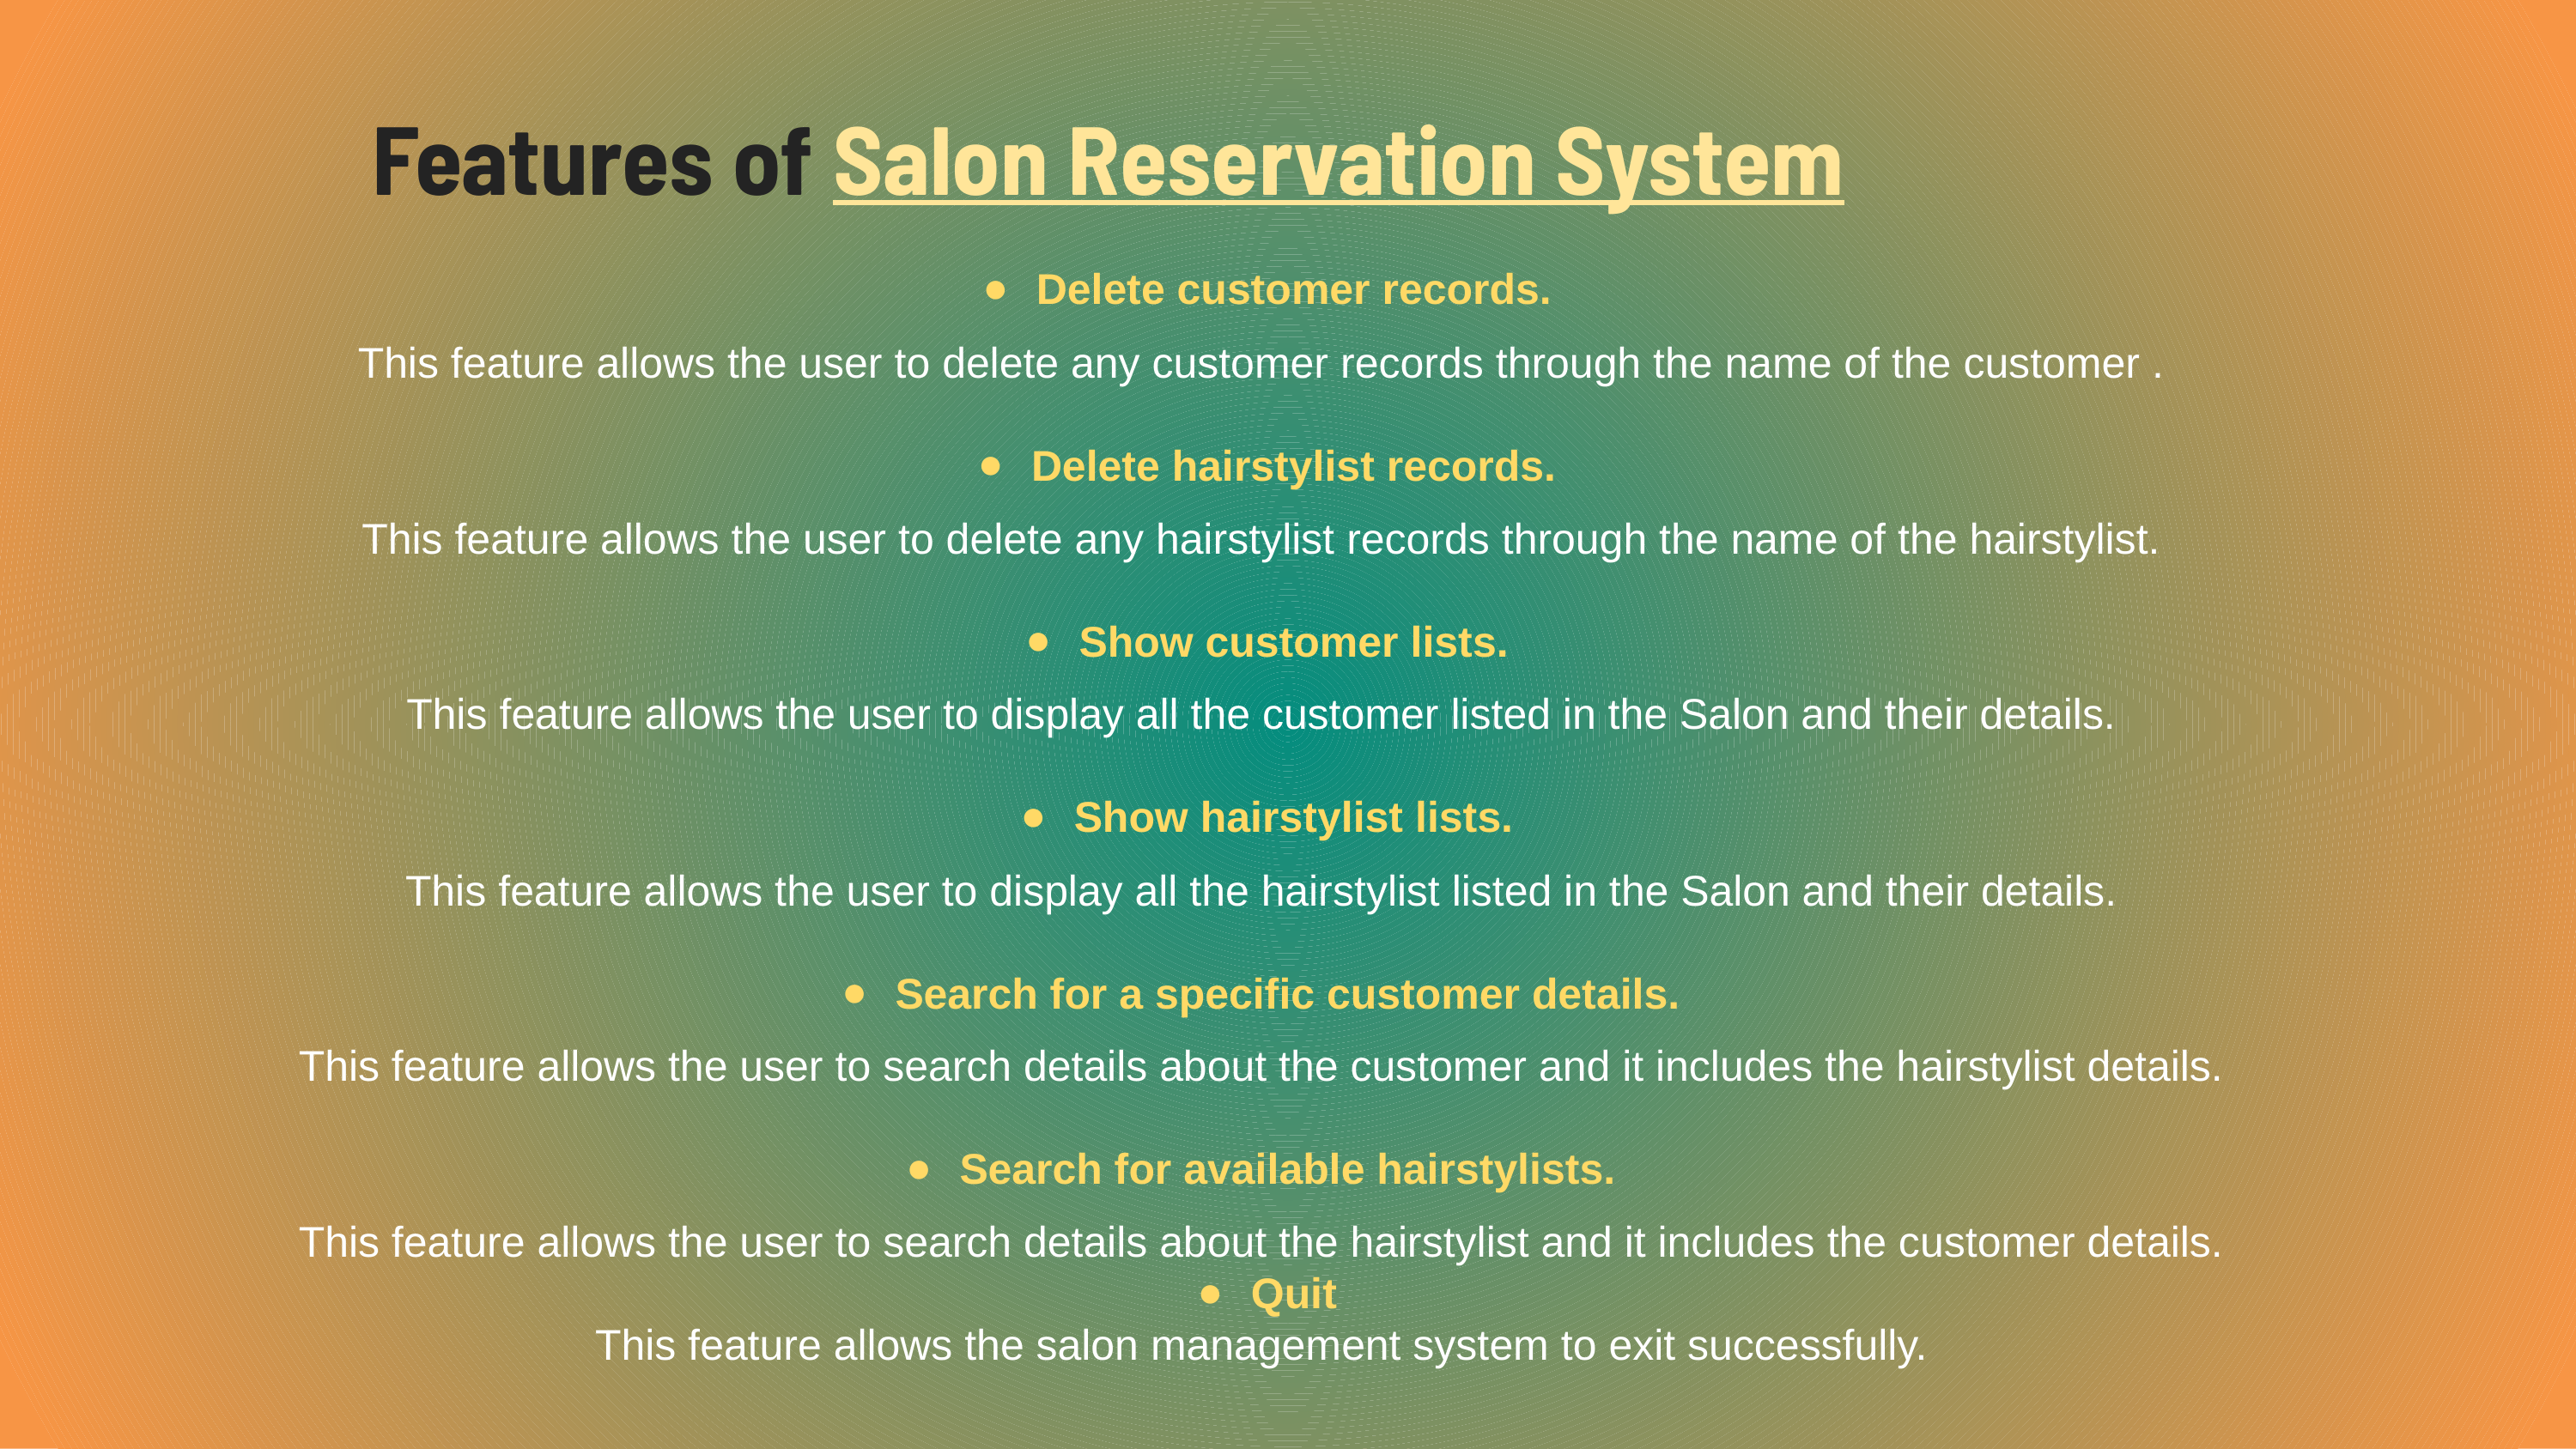

Features of Salon Reservation System

Delete customer records.

This feature allows the user to delete any customer records through the name of the customer .

Delete hairstylist records.

This feature allows the user to delete any hairstylist records through the name of the hairstylist.

Show customer lists.

This feature allows the user to display all the customer listed in the Salon and their details.

Show hairstylist lists.

This feature allows the user to display all the hairstylist listed in the Salon and their details.

Search for a specific customer details.

This feature allows the user to search details about the customer and it includes the hairstylist details.

Search for available hairstylists.

This feature allows the user to search details about the hairstylist and it includes the customer details.
Quit
This feature allows the salon management system to exit successfully.